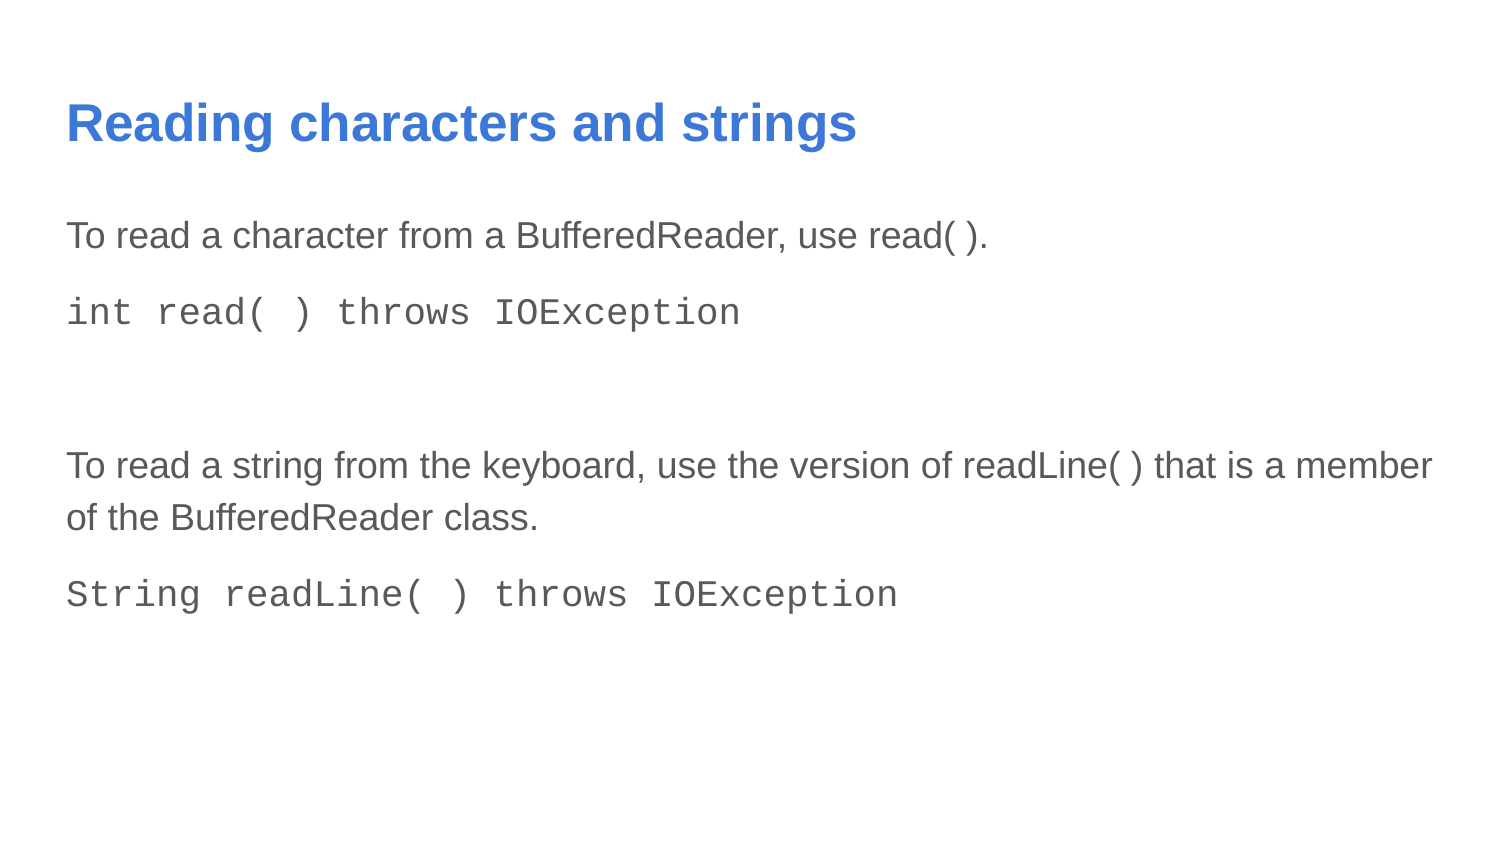

# Reading characters and strings
To read a character from a BufferedReader, use read( ).
int read( ) throws IOException

To read a string from the keyboard, use the version of readLine( ) that is a member of the BufferedReader class.
String readLine( ) throws IOException